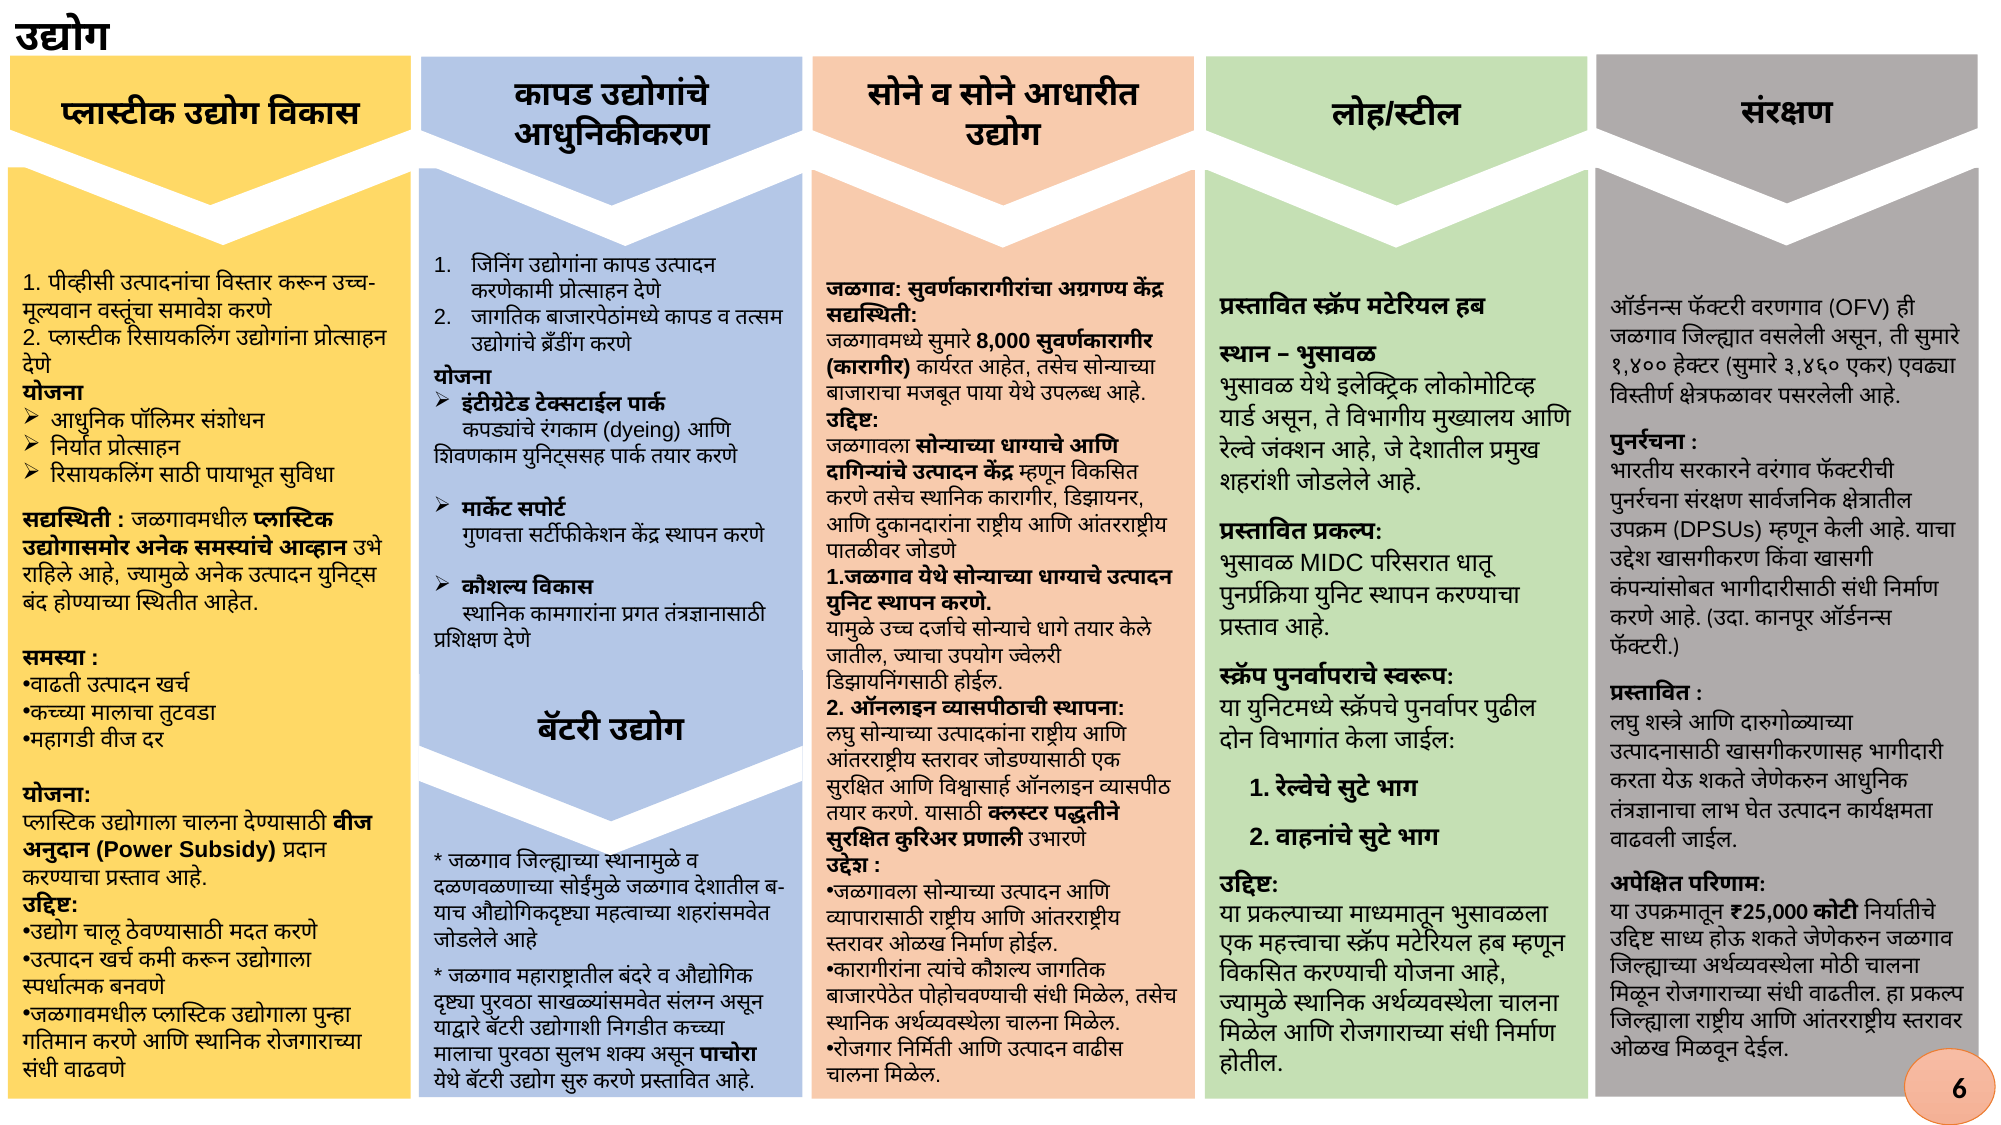

उद्योग
प्लास्टीक उद्योग विकास

1. पीव्हीसी उत्पादनांचा विस्तार करून उच्च-मूल्यवान वस्तूंचा समावेश करणे
2. प्लास्टीक रिसायकलिंग उद्योगांना प्रोत्साहन देणे
योजना
आधुनिक पॉलिमर संशोधन
निर्यात प्रोत्साहन
रिसायकलिंग साठी पायाभूत सुविधा

सद्यस्थिती : जळगावमधील प्लास्टिक उद्योगासमोर अनेक समस्यांचे आव्हान उभे राहिले आहे, ज्यामुळे अनेक उत्पादन युनिट्स बंद होण्याच्या स्थितीत आहेत.

समस्या :
वाढती उत्पादन खर्च
कच्च्या मालाचा तुटवडा
महागडी वीज दर

योजना:
प्लास्टिक उद्योगाला चालना देण्यासाठी वीज अनुदान (Power Subsidy) प्रदान करण्याचा प्रस्ताव आहे.
उद्दिष्ट:
उद्योग चालू ठेवण्यासाठी मदत करणे
उत्पादन खर्च कमी करून उद्योगाला स्पर्धात्मक बनवणे
जळगावमधील प्लास्टिक उद्योगाला पुन्हा गतिमान करणे आणि स्थानिक रोजगाराच्या संधी वाढवणे

संरक्षण

ऑर्डनन्स फॅक्टरी वरणगाव (OFV) ही जळगाव जिल्ह्यात वसलेली असून, ती सुमारे १,४०० हेक्टर (सुमारे ३,४६० एकर) एवढ्या विस्तीर्ण क्षेत्रफळावर पसरलेली आहे.
पुनर्रचना :
भारतीय सरकारने वरंगाव फॅक्टरीची पुनर्रचना संरक्षण सार्वजनिक क्षेत्रातील उपक्रम (DPSUs) म्हणून केली आहे. याचा उद्देश खासगीकरण किंवा खासगी कंपन्यांसोबत भागीदारीसाठी संधी निर्माण करणे आहे. (उदा. कानपूर ऑर्डनन्स फॅक्टरी.)
प्रस्तावित :
लघु शस्त्रे आणि दारुगोळ्याच्या उत्पादनासाठी खासगीकरणासह भागीदारी करता येऊ शकते जेणेकरुन आधुनिक तंत्रज्ञानाचा लाभ घेत उत्पादन कार्यक्षमता वाढवली जाईल.
अपेक्षित परिणाम:
या उपक्रमातून ₹25,000 कोटी निर्यातीचे उद्दिष्ट साध्य होऊ शकते जेणेकरुन जळगाव जिल्ह्याच्या अर्थव्यवस्थेला मोठी चालना मिळून रोजगाराच्या संधी वाढतील. हा प्रकल्प जिल्ह्याला राष्ट्रीय आणि आंतरराष्ट्रीय स्तरावर ओळख मिळवून देईल.

कापड उद्योगांचे आधुनिकीकरण

जिनिंग उद्योगांना कापड उत्पादन करणेकामी प्रोत्साहन देणे
जागतिक बाजारपेठांमध्ये कापड व तत्सम उद्योगांचे ब्रॅंडींग करणे

योजना
इंटीग्रेटेड टेक्सटाईल पार्क
     कपड्यांचे रंगकाम (dyeing) आणि शिवणकाम युनिट्ससह पार्क तयार करणे

मार्केट सपोर्ट
     गुणवत्ता सर्टीफीकेशन केंद्र स्थापन करणे

कौशल्य विकास
     स्थानिक कामगारांना प्रगत तंत्रज्ञानासाठी प्रशिक्षण देणे

* जळगाव जिल्ह्याच्या स्थानामुळे व दळणवळणाच्या सोईंमुळे जळगाव देशातील ब-याच औद्योगिकदृष्ट्या महत्वाच्या शहरांसमवेत जोडलेले आहे

* जळगाव महाराष्ट्रातील बंदरे व औद्योगिक दृष्ट्या पुरवठा साखळ्यांसमवेत संलग्न असून याद्वारे बॅटरी उद्योगाशी निगडीत कच्च्या मालाचा पुरवठा सुलभ शक्य असून पाचोरा येथे बॅटरी उद्योग सुरु करणे प्रस्तावित आहे.

लोह/स्टील

प्रस्तावित स्क्रॅप मटेरियल हब
स्थान – भुसावळ
भुसावळ येथे इलेक्ट्रिक लोकोमोटिव्ह यार्ड असून, ते विभागीय मुख्यालय आणि रेल्वे जंक्शन आहे, जे देशातील प्रमुख शहरांशी जोडलेले आहे.
प्रस्तावित प्रकल्प:
भुसावळ MIDC परिसरात धातू पुनर्प्रक्रिया युनिट स्थापन करण्याचा प्रस्ताव आहे.
स्क्रॅप पुनर्वापराचे स्वरूप:
या युनिटमध्ये स्क्रॅपचे पुनर्वापर पुढील दोन विभागांत केला जाईल:
रेल्वेचे सुटे भाग
वाहनांचे सुटे भाग
उद्दिष्ट:
या प्रकल्पाच्या माध्यमातून भुसावळला एक महत्त्वाचा स्क्रॅप मटेरियल हब म्हणून विकसित करण्याची योजना आहे, ज्यामुळे स्थानिक अर्थव्यवस्थेला चालना मिळेल आणि रोजगाराच्या संधी निर्माण होतील.

सोने व सोने आधारीत उद्योग

जळगाव: सुवर्णकारागीरांचा अग्रगण्य केंद्र
सद्यस्थिती:
जळगावमध्ये सुमारे 8,000 सुवर्णकारागीर (कारागीर) कार्यरत आहेत, तसेच सोन्याच्या बाजाराचा मजबूत पाया येथे उपलब्ध आहे.
उद्दिष्ट:
जळगावला सोन्याच्या धाग्याचे आणि दागिन्यांचे उत्पादन केंद्र म्हणून विकसित करणे तसेच स्थानिक कारागीर, डिझायनर, आणि दुकानदारांना राष्ट्रीय आणि आंतरराष्ट्रीय पातळीवर जोडणे
जळगाव येथे सोन्याच्या धाग्याचे उत्पादन युनिट स्थापन करणे.
यामुळे उच्च दर्जाचे सोन्याचे धागे तयार केले जातील, ज्याचा उपयोग ज्वेलरी डिझायनिंगसाठी होईल.
2. ऑनलाइन व्यासपीठाची स्थापना:
लघु सोन्याच्या उत्पादकांना राष्ट्रीय आणि आंतरराष्ट्रीय स्तरावर जोडण्यासाठी एक सुरक्षित आणि विश्वासार्ह ऑनलाइन व्यासपीठ तयार करणे. यासाठी क्लस्टर पद्धतीने सुरक्षित कुरिअर प्रणाली उभारणे
उद्देश :
जळगावला सोन्याच्या उत्पादन आणि व्यापारासाठी राष्ट्रीय आणि आंतरराष्ट्रीय स्तरावर ओळख निर्माण होईल.
कारागीरांना त्यांचे कौशल्य जागतिक बाजारपेठेत पोहोचवण्याची संधी मिळेल, तसेच स्थानिक अर्थव्यवस्थेला चालना मिळेल.
रोजगार निर्मिती आणि उत्पादन वाढीस चालना मिळेल.

बॅटरी उद्योग

6